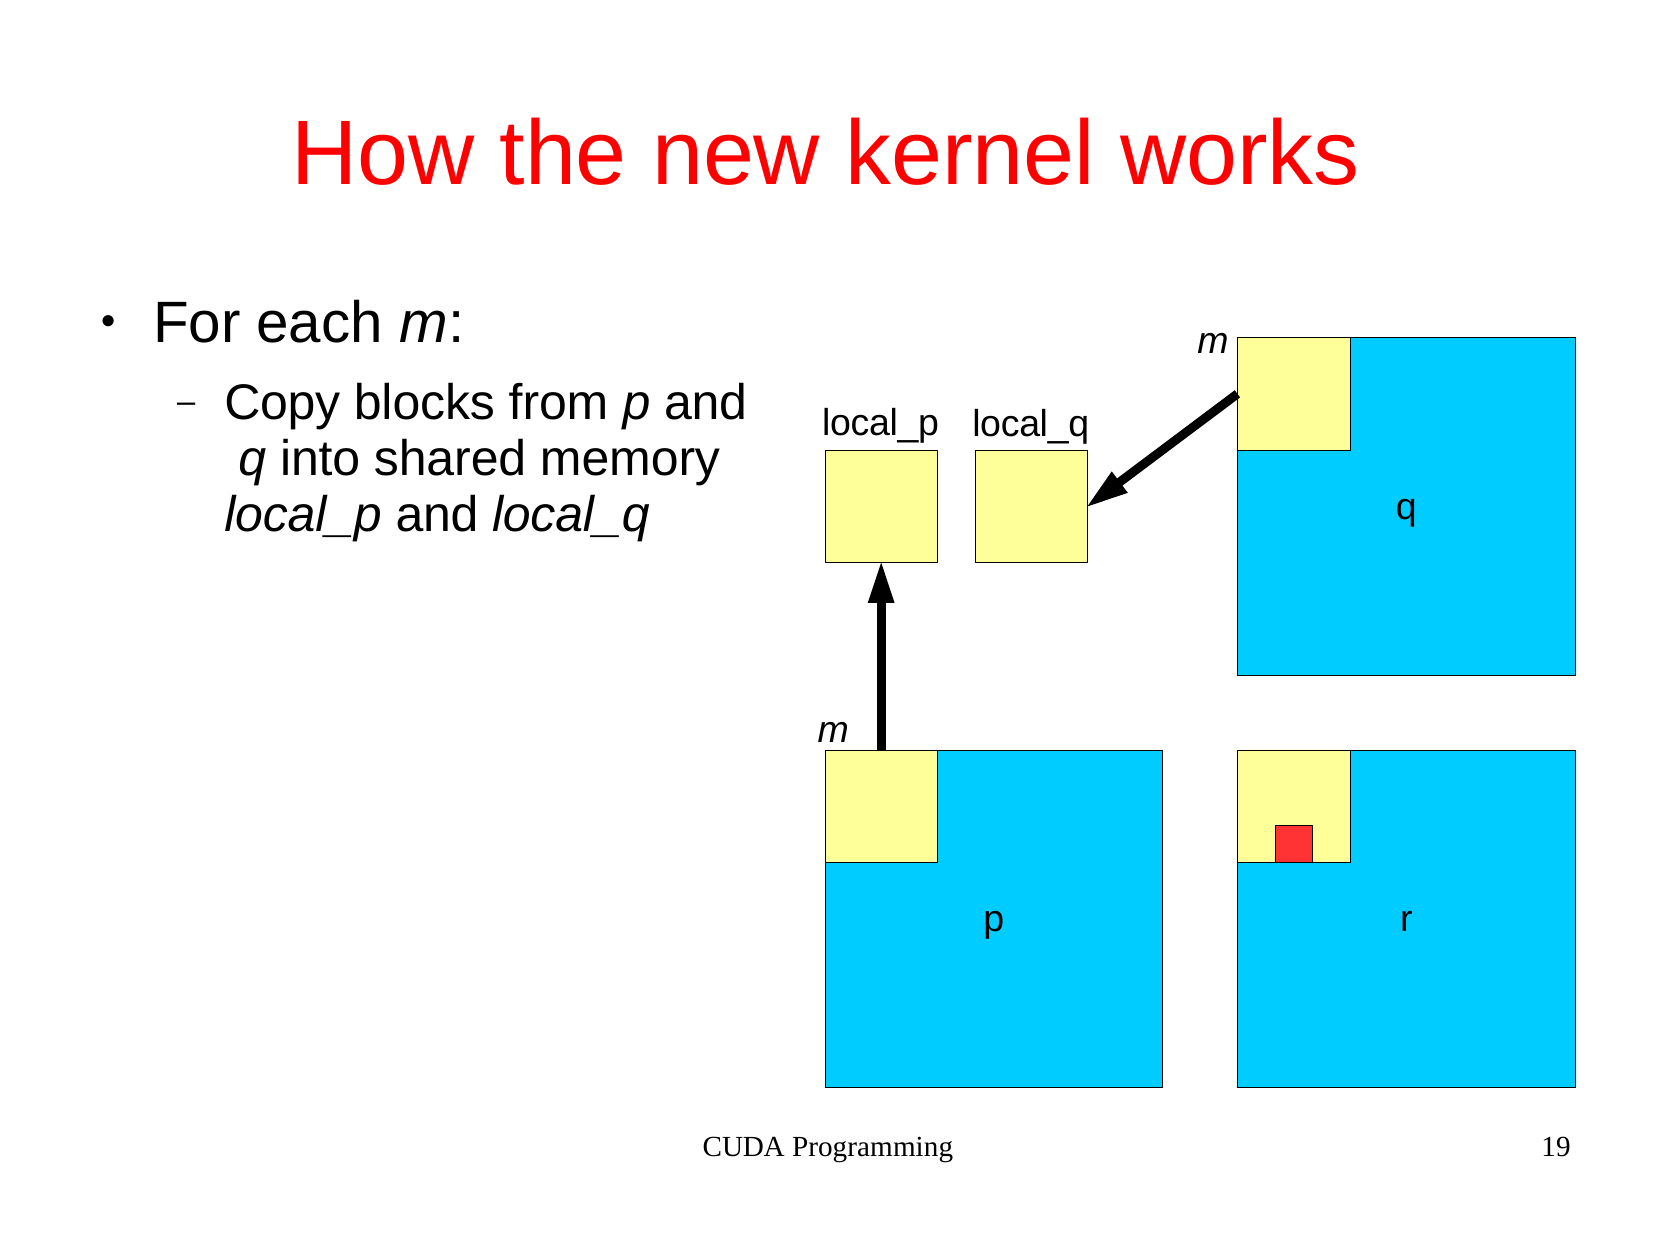

# How the new kernel works
For each m:
–	Copy blocks from p and  q into shared memory  local_p and local_q
●
m

local_p
local_q

q

m

r
p
CUDA Programming
19